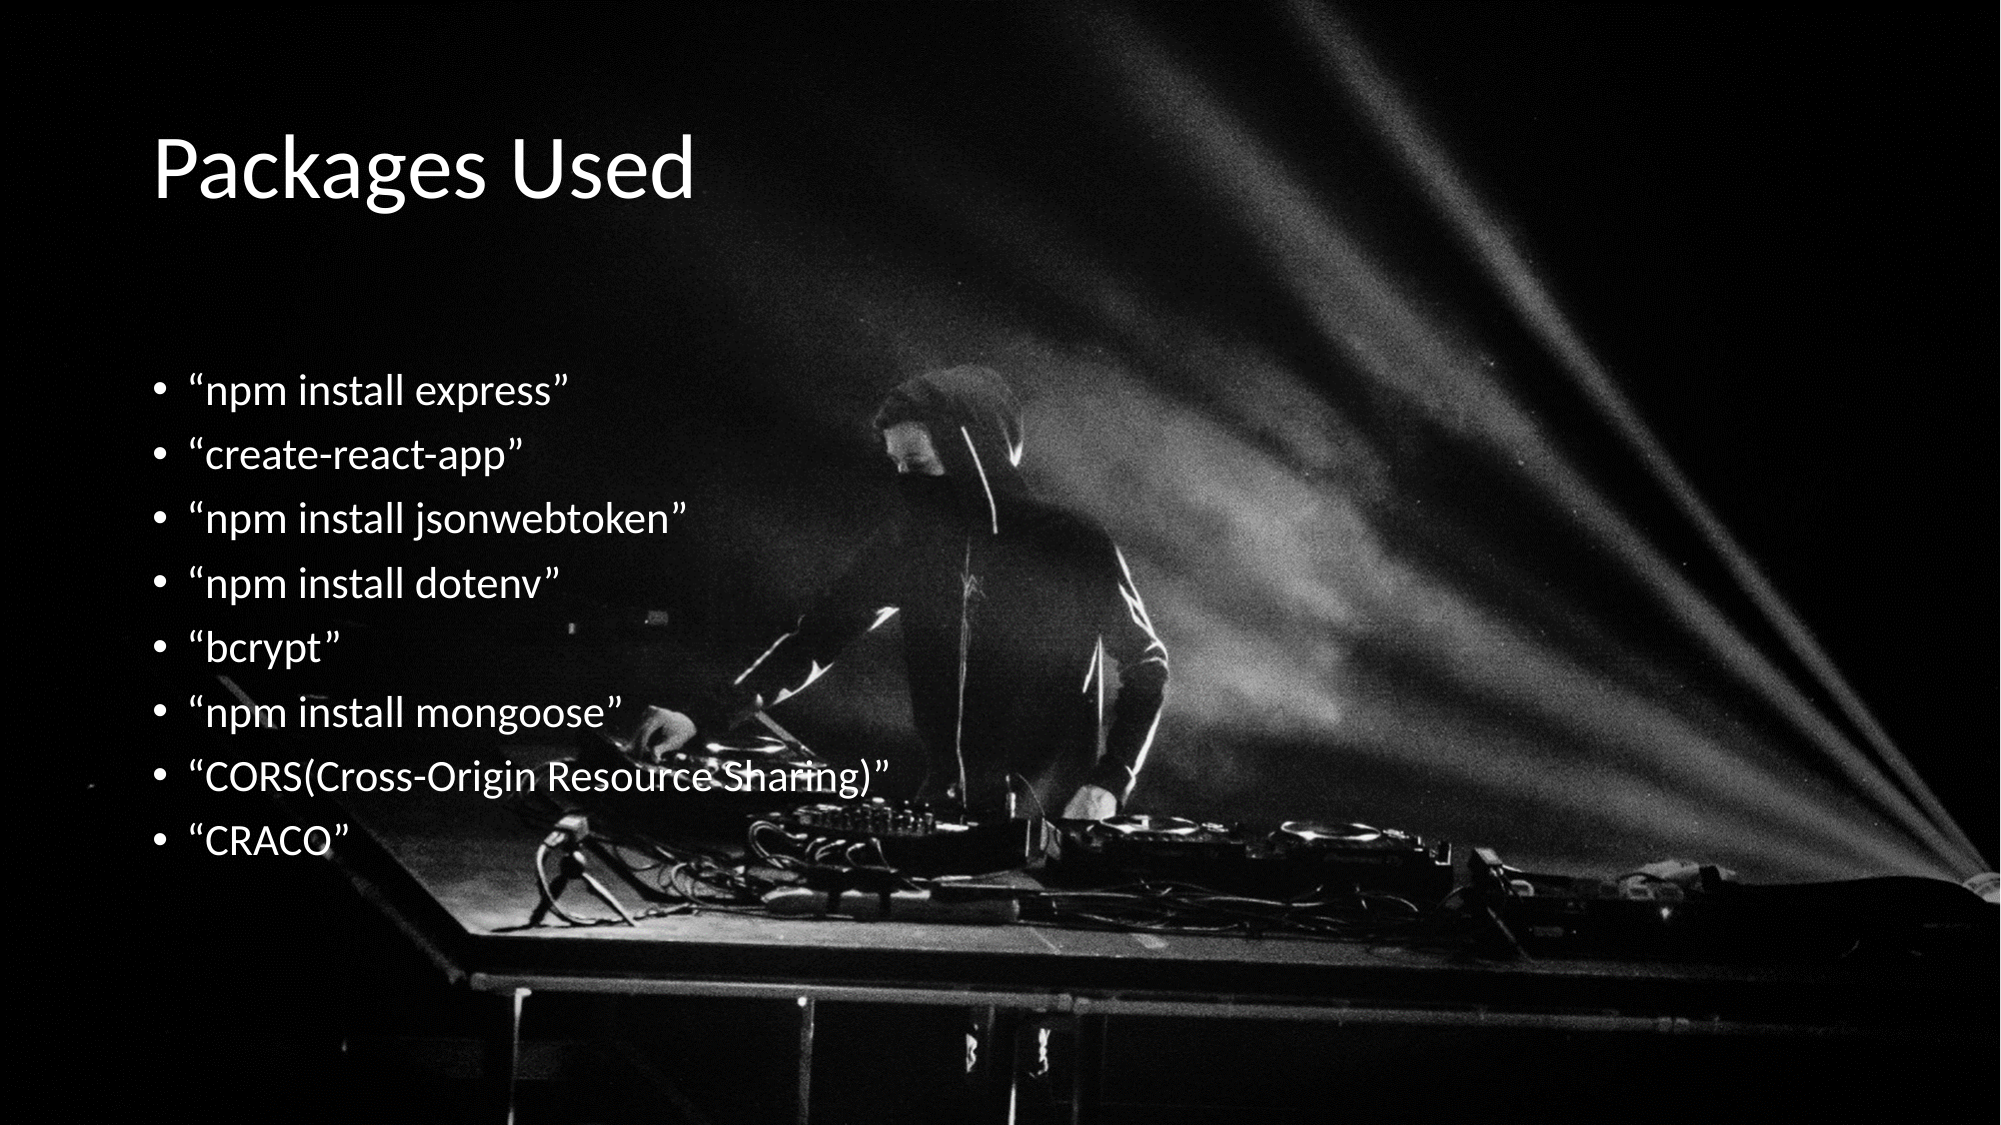

# Packages Used
“npm install express”
“create-react-app”
“npm install jsonwebtoken”
“npm install dotenv”
“bcrypt”
“npm install mongoose”
“CORS(Cross-Origin Resource Sharing)”
“CRACO”